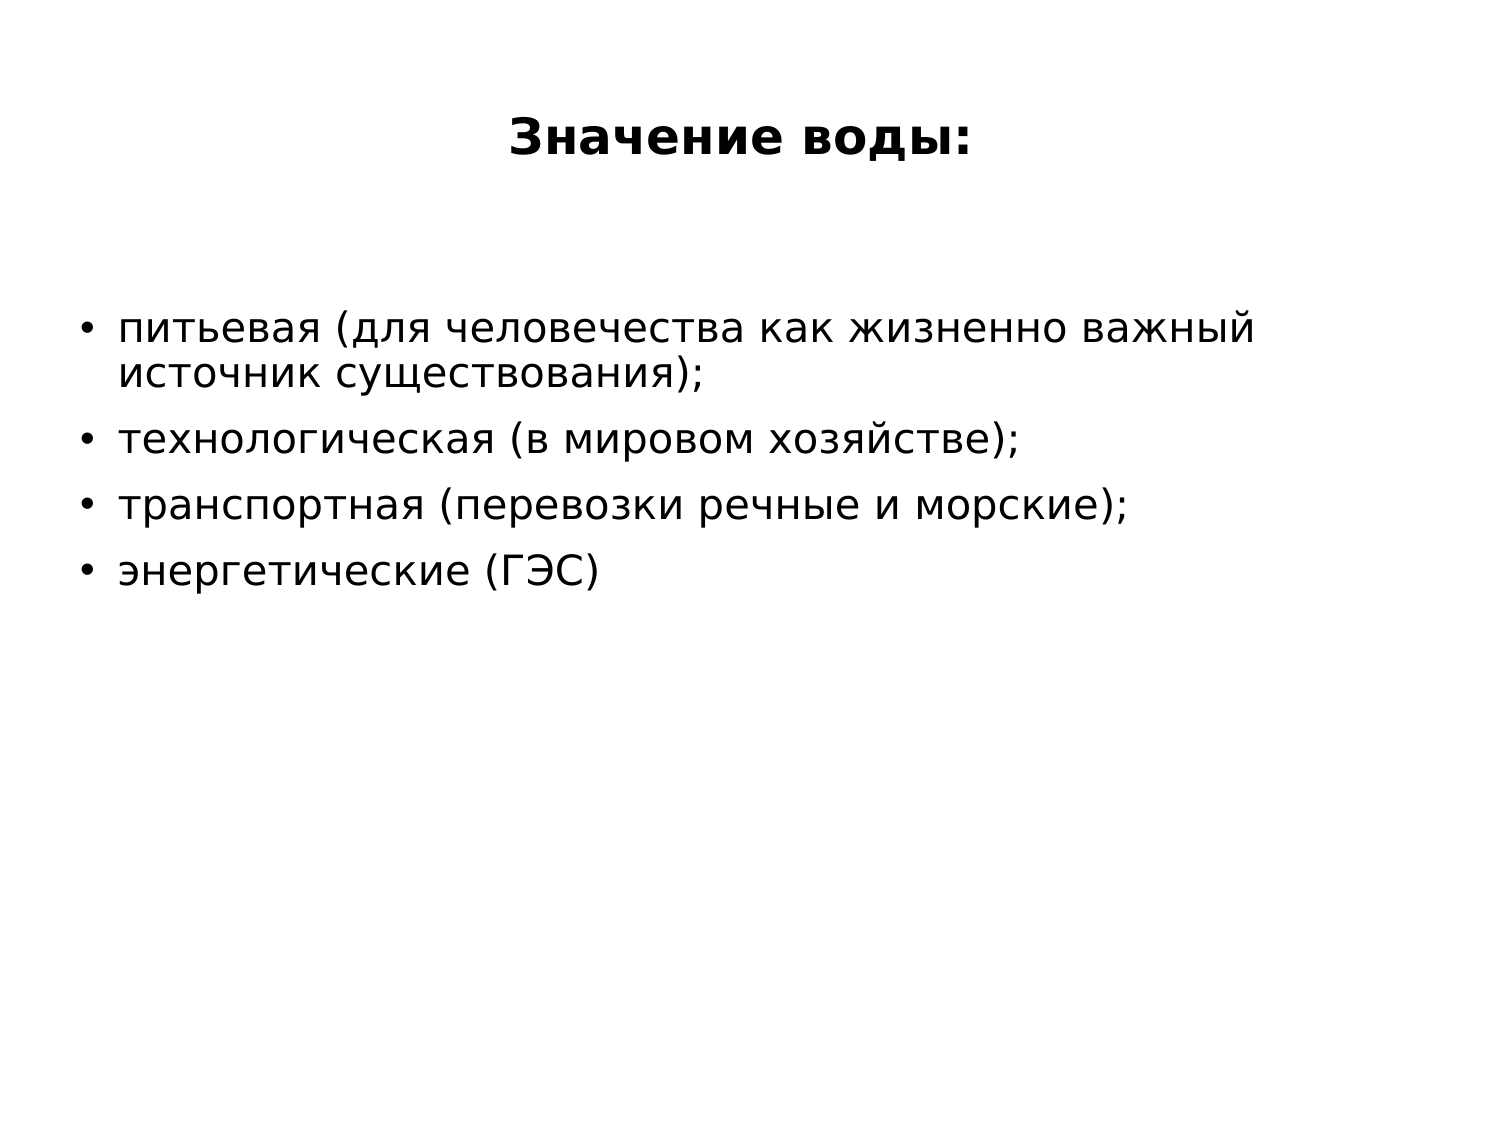

# Значение воды:
питьевая (для человечества как жизненно важный источник существования);
технологическая (в мировом хозяйстве);
транспортная (перевозки речные и морские);
энергетические (ГЭС)